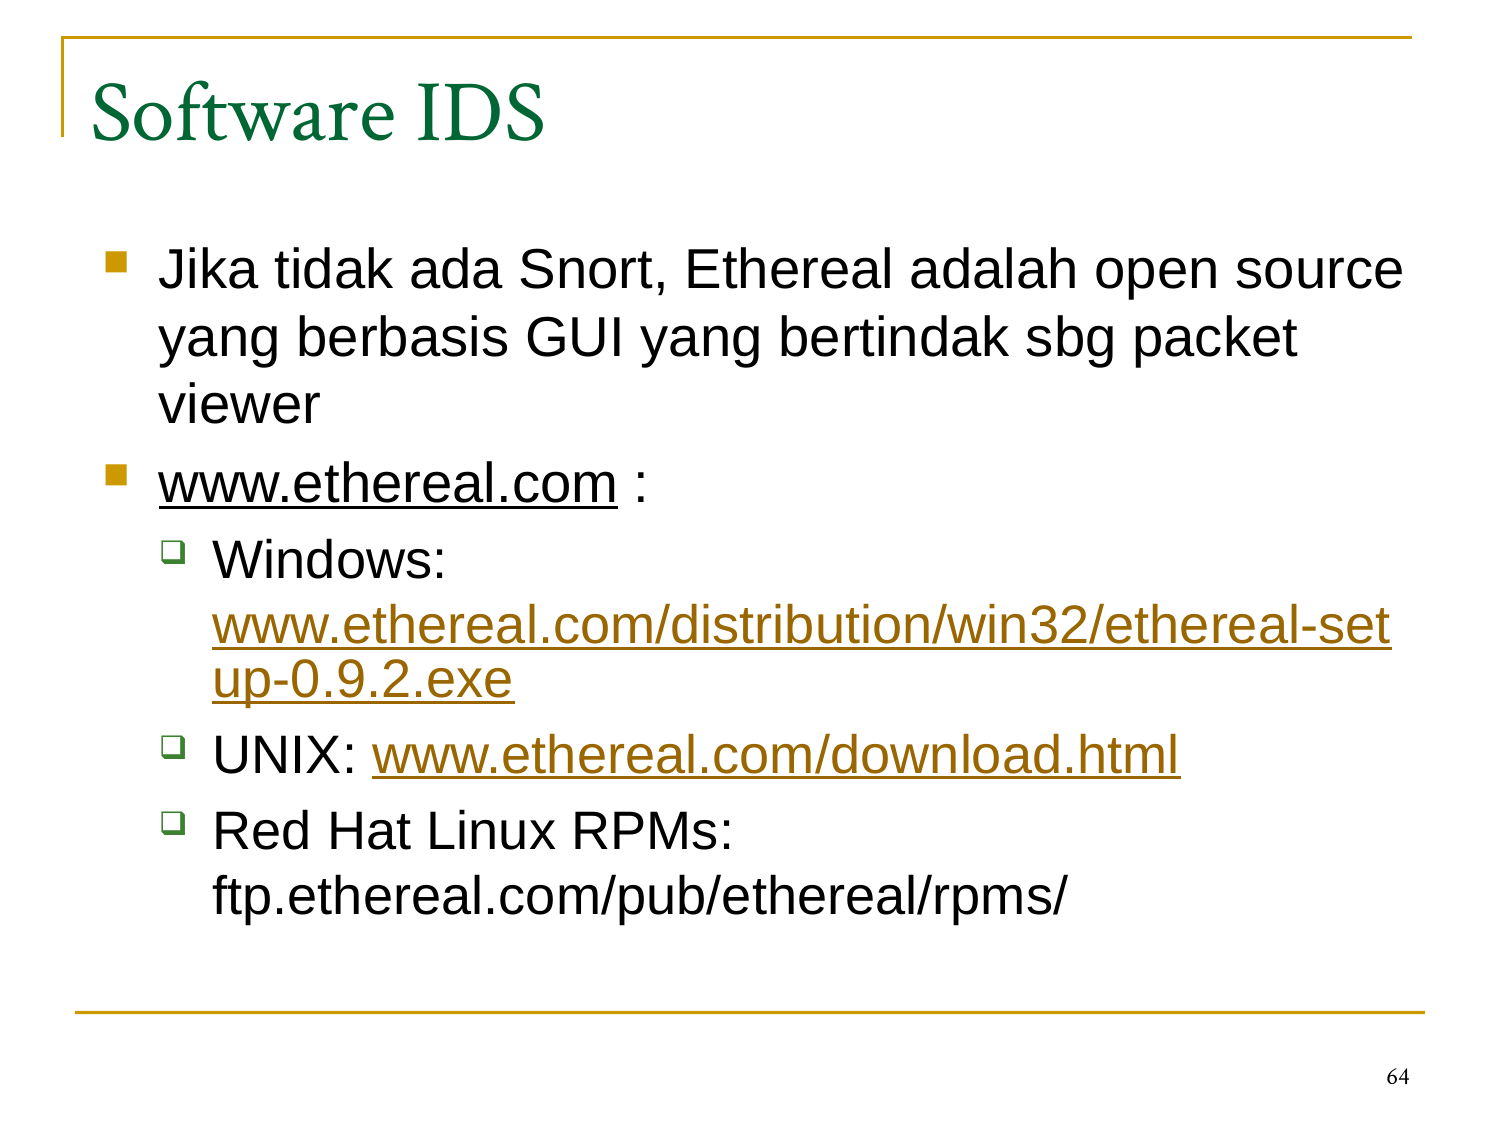

# Software IDS
Jika tidak ada Snort, Ethereal adalah open source yang berbasis GUI yang bertindak sbg packet viewer
www.ethereal.com :
Windows: www.ethereal.com/distribution/win32/ethereal-setup-0.9.2.exe
UNIX: www.ethereal.com/download.html
Red Hat Linux RPMs: ftp.ethereal.com/pub/ethereal/rpms/
64